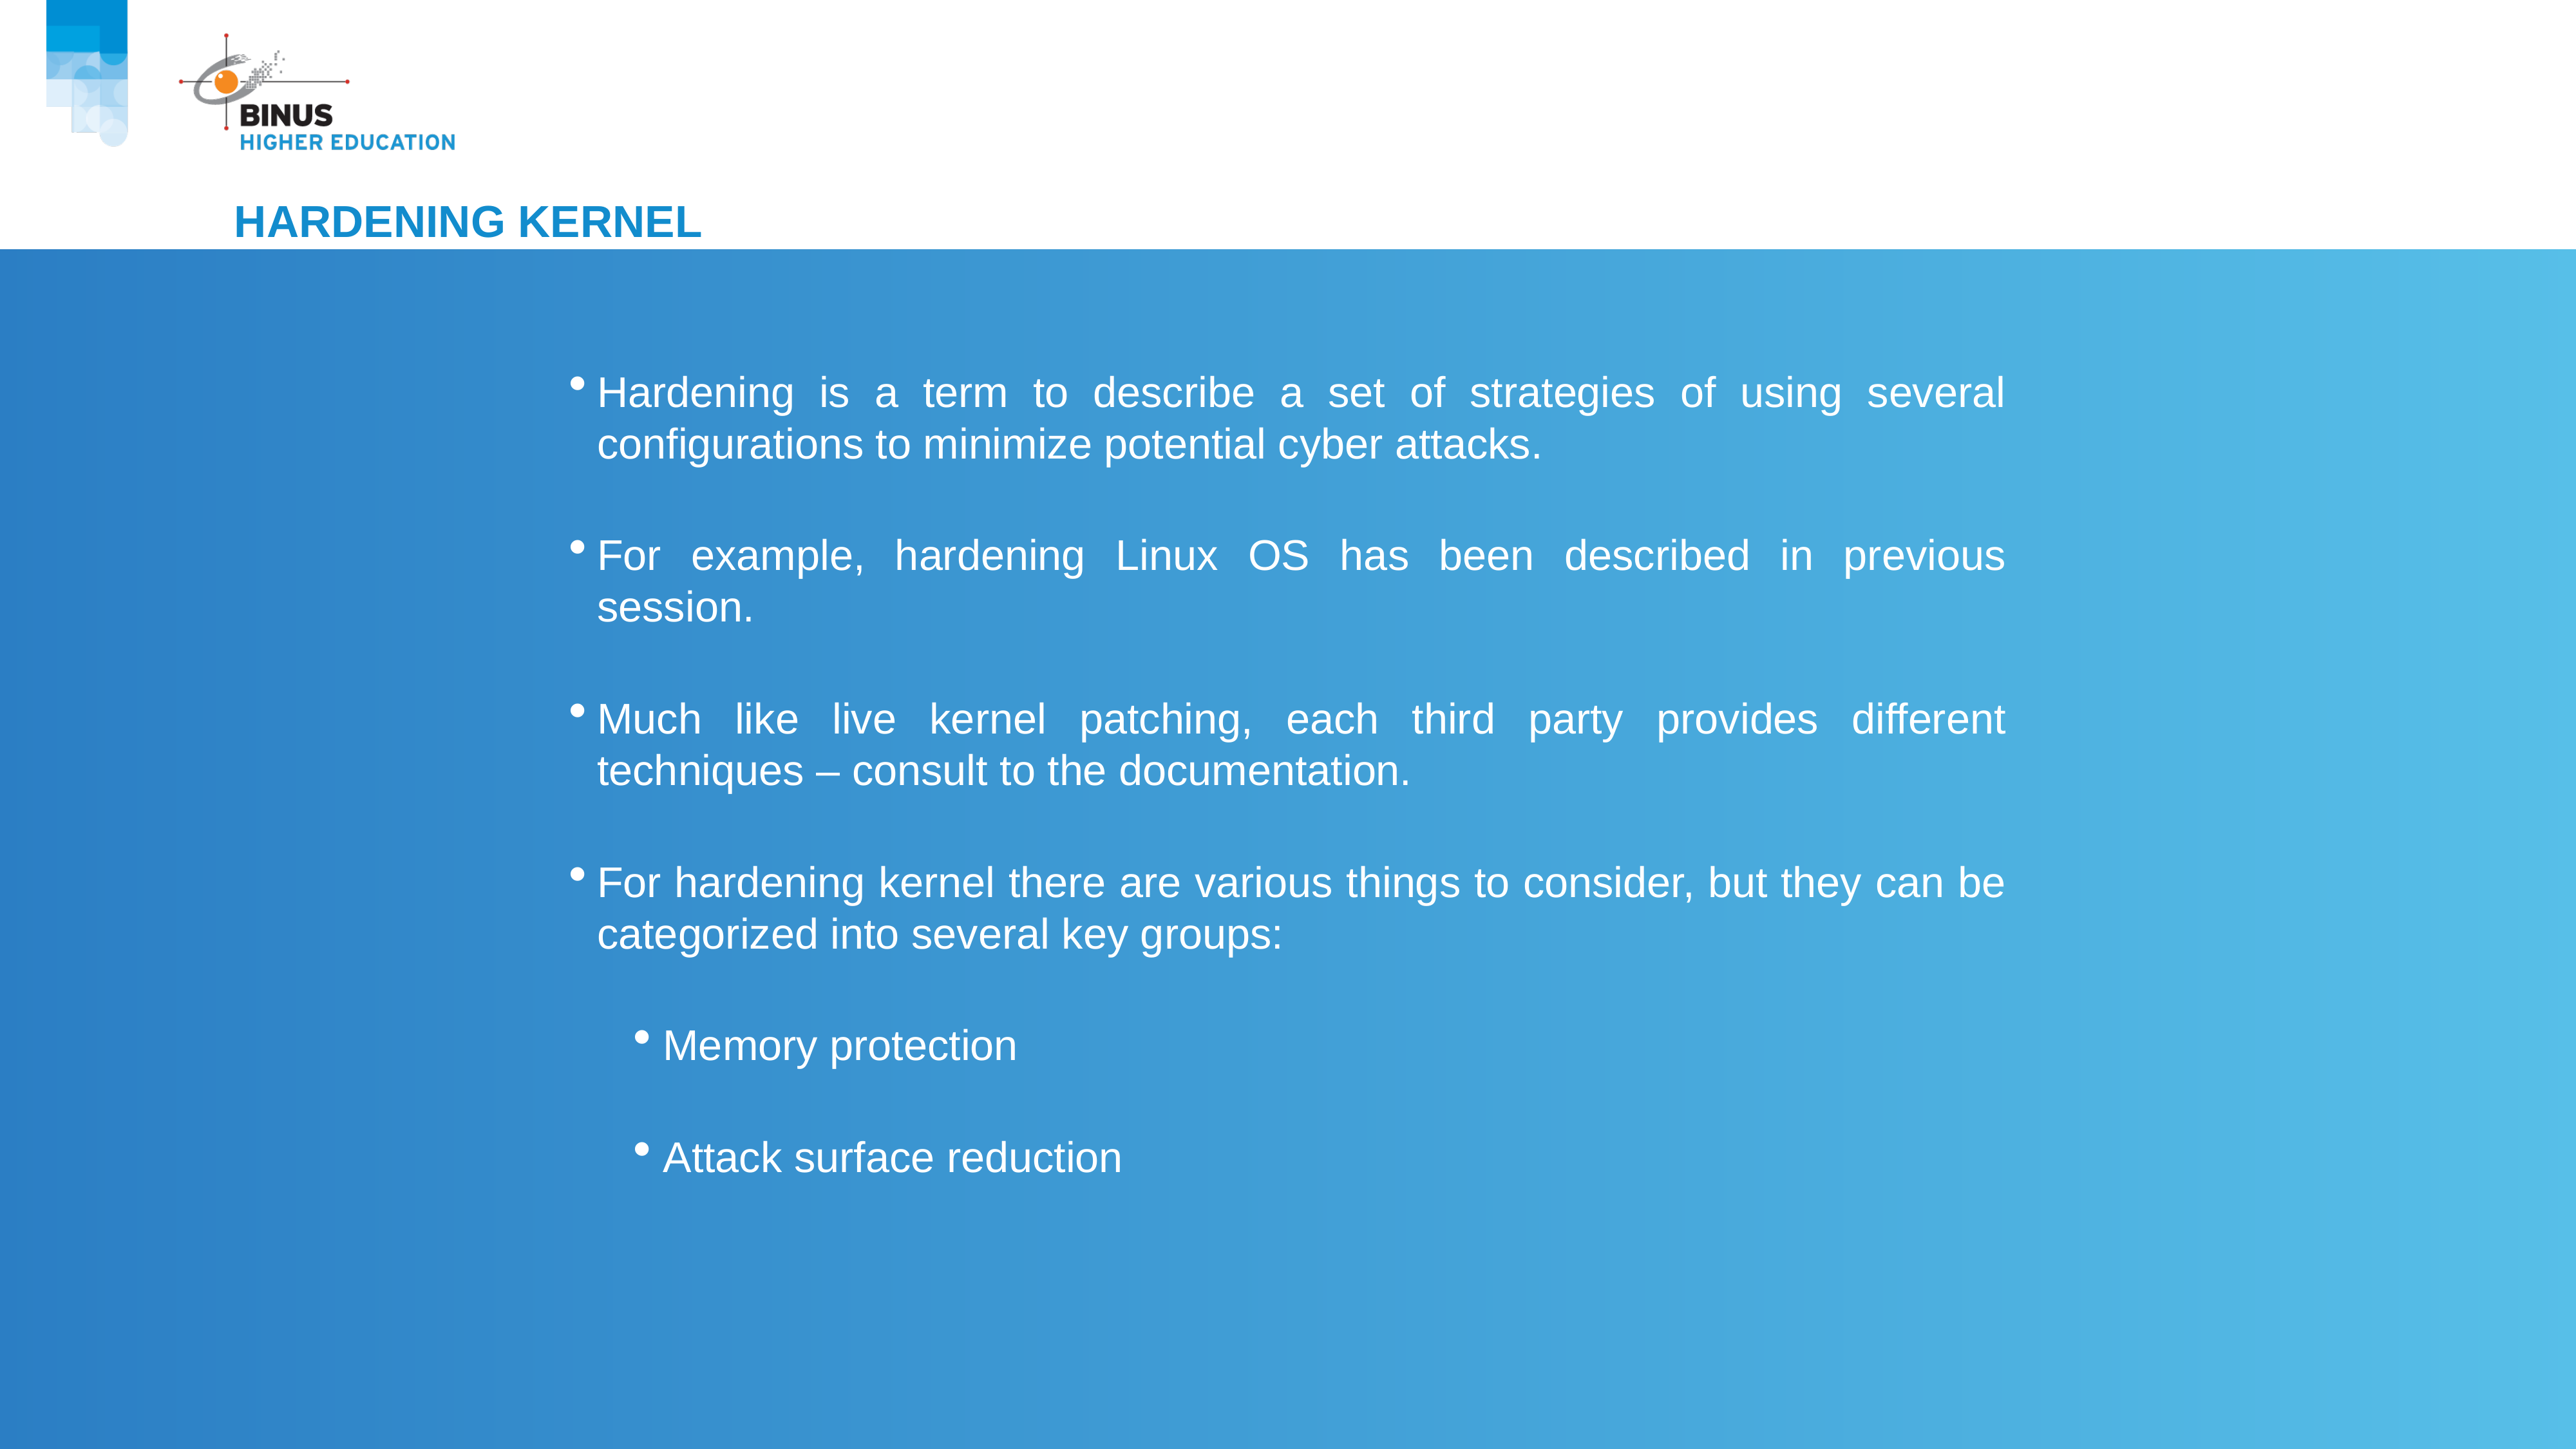

# Hardening Kernel

Hardening is a term to describe a set of strategies of using several configurations to minimize potential cyber attacks.
For example, hardening Linux OS has been described in previous session.
Much like live kernel patching, each third party provides different techniques – consult to the documentation.
For hardening kernel there are various things to consider, but they can be categorized into several key groups:
Memory protection
Attack surface reduction